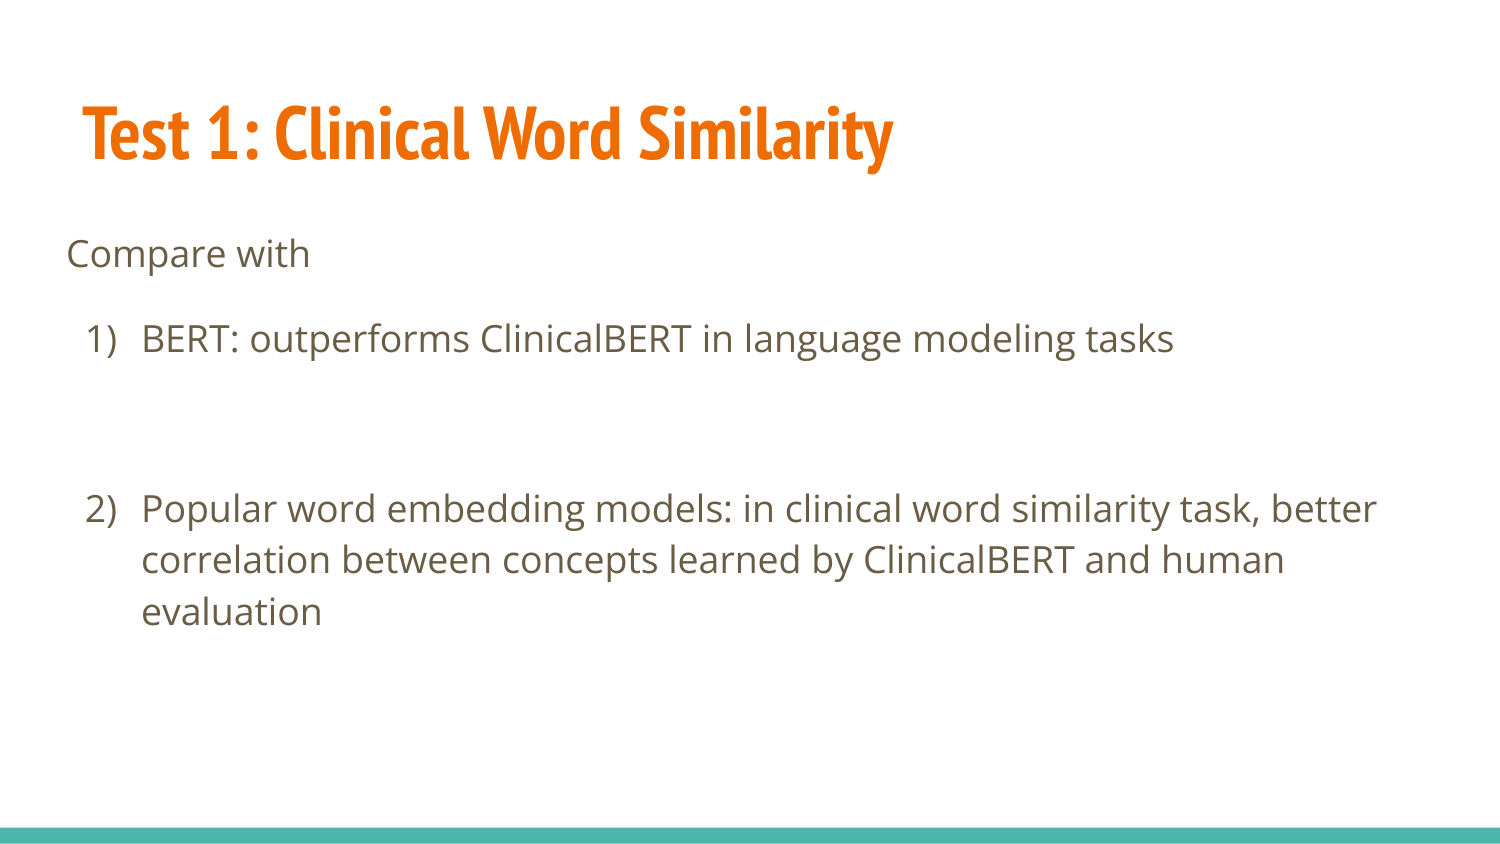

# Test 1: Clinical Word Similarity
Compare with
BERT: outperforms ClinicalBERT in language modeling tasks

Popular word embedding models: in clinical word similarity task, better correlation between concepts learned by ClinicalBERT and human evaluation